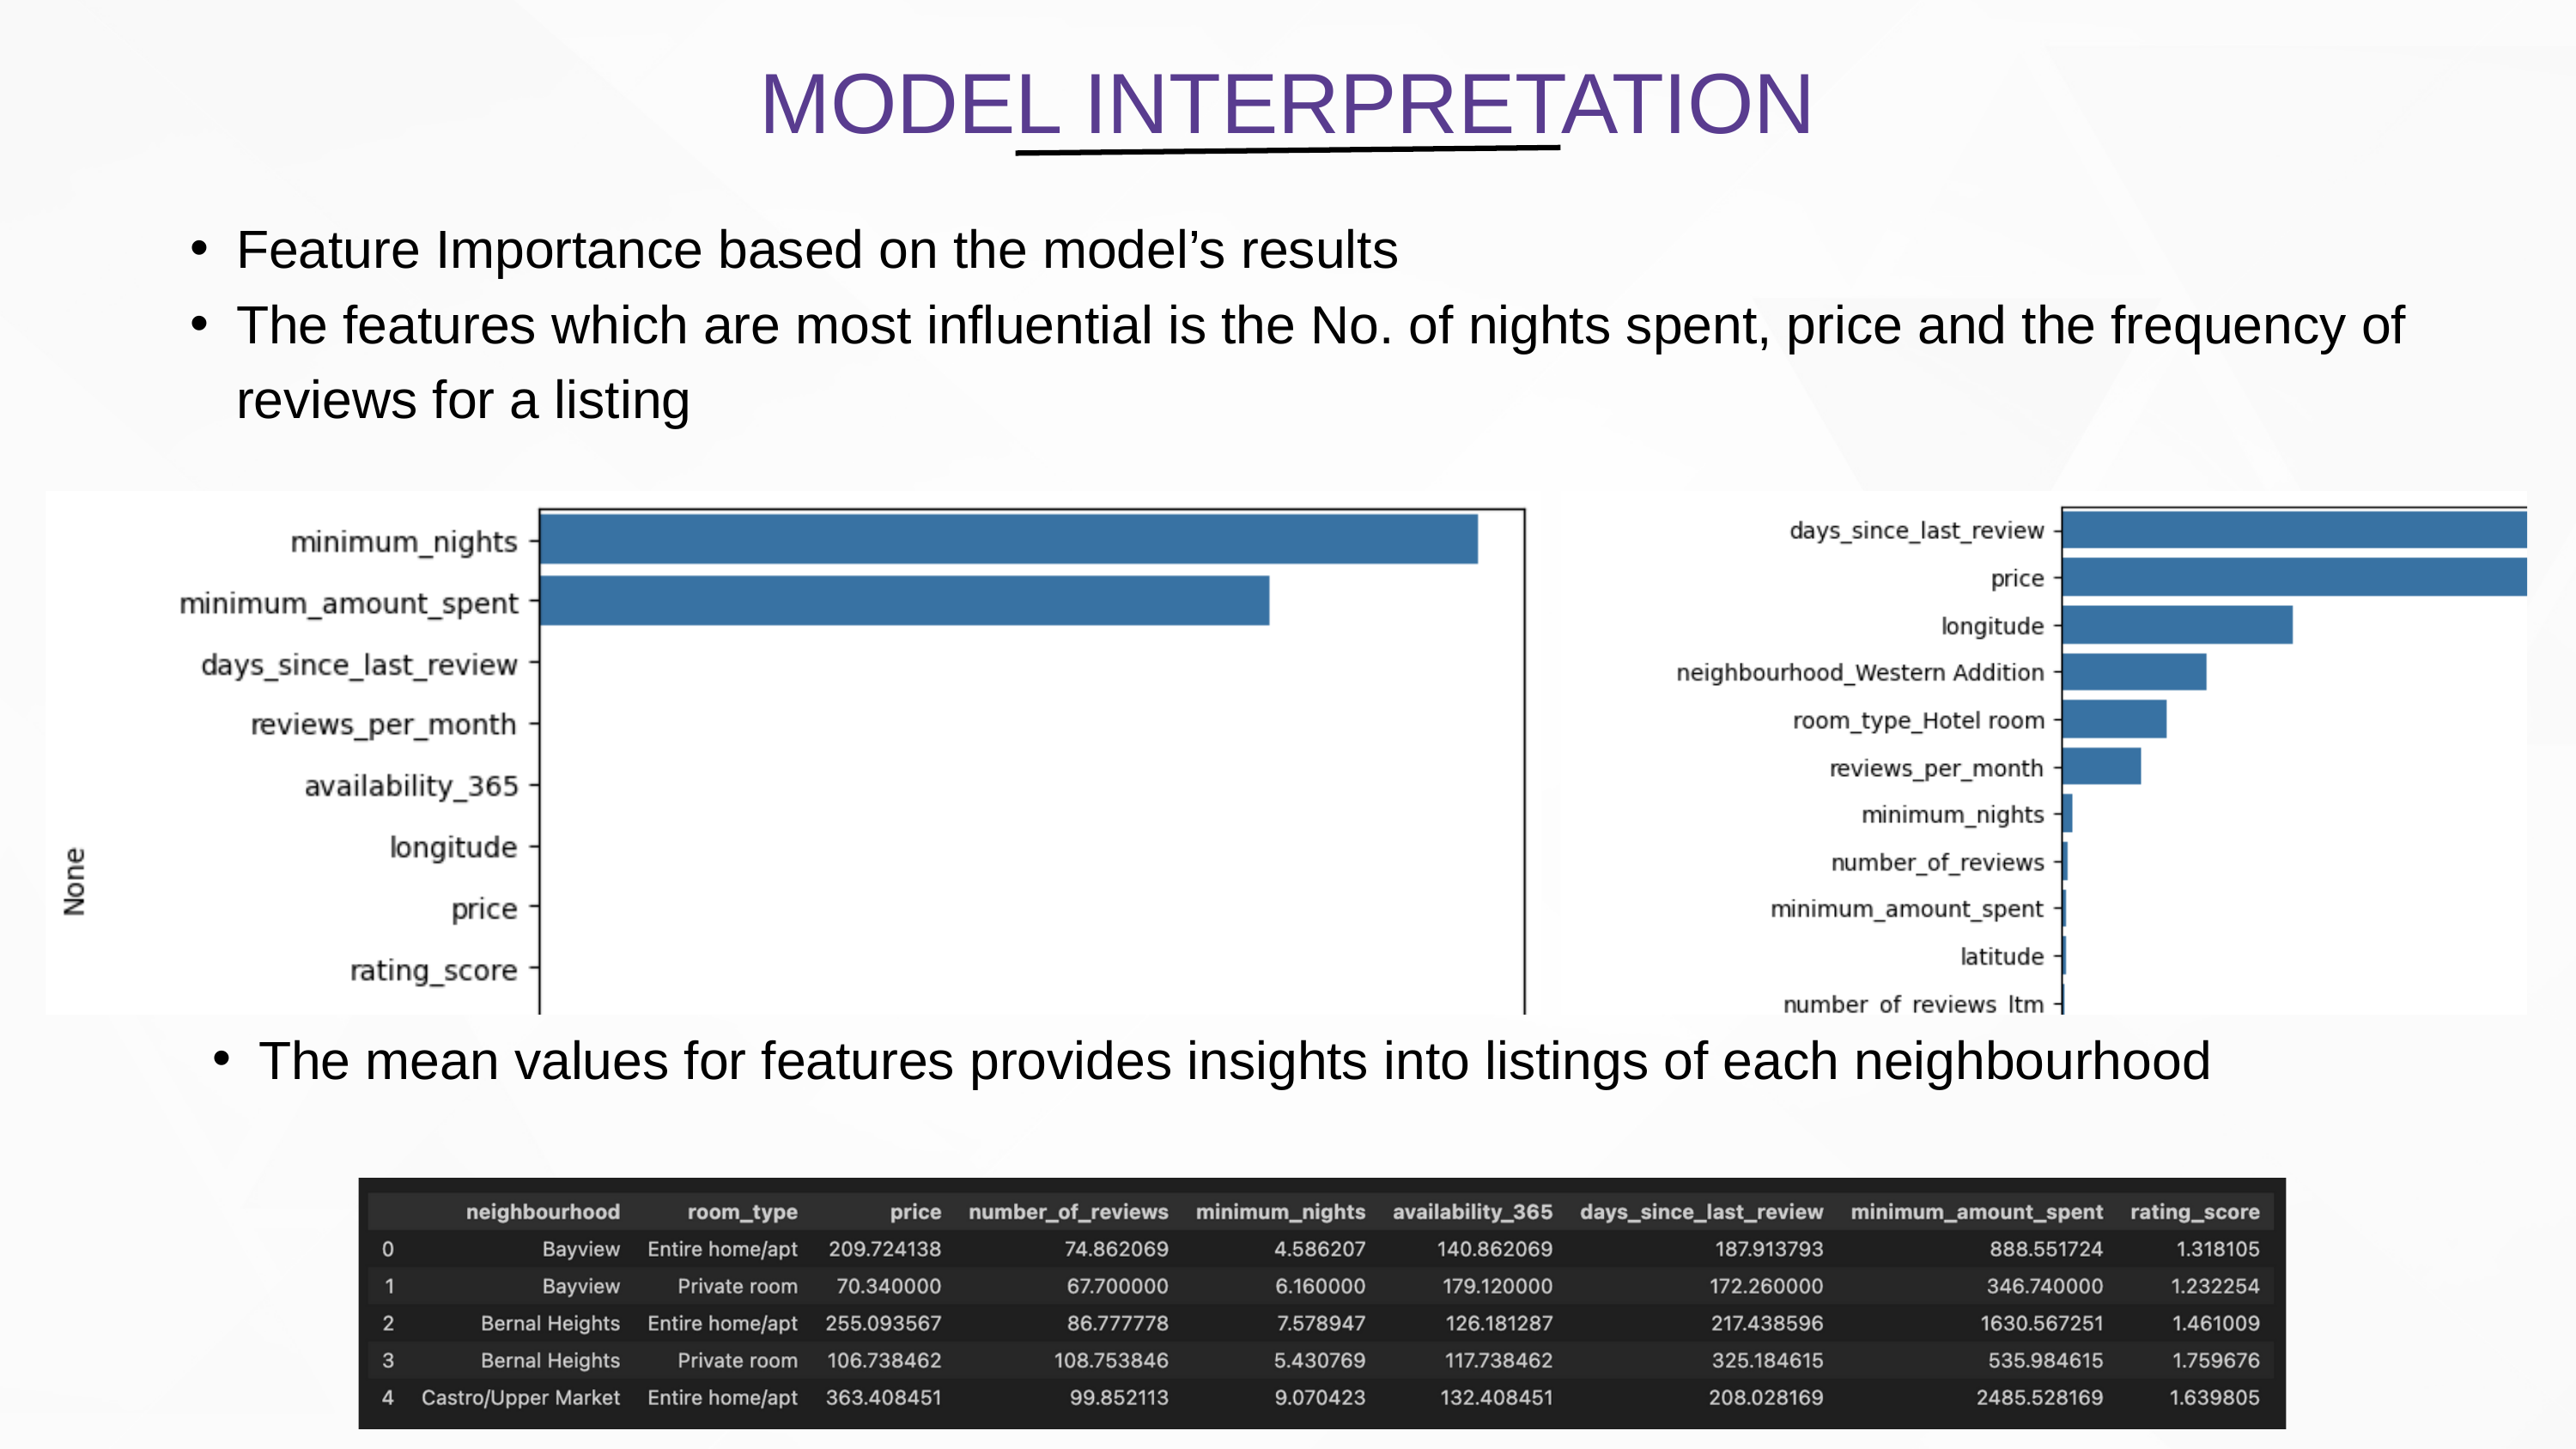

MODEL INTERPRETATION

Feature Importance based on the model’s results
The features which are most influential is the No. of nights spent, price and the frequency of reviews for a listing

The mean values for features provides insights into listings of each neighbourhood